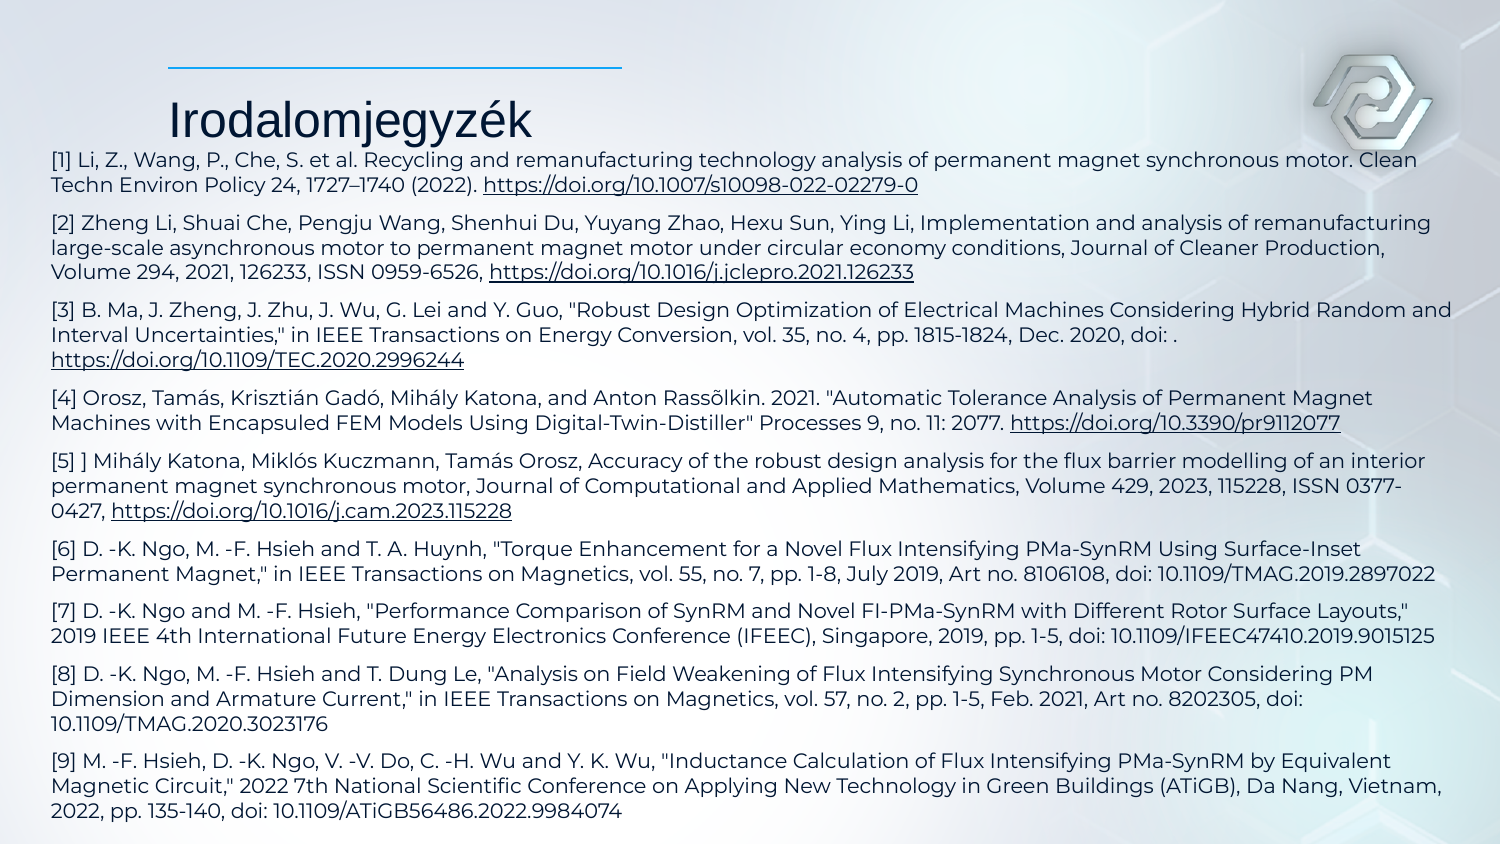

# Irodalomjegyzék
[1] Li, Z., Wang, P., Che, S. et al. Recycling and remanufacturing technology analysis of permanent magnet synchronous motor. Clean Techn Environ Policy 24, 1727–1740 (2022). https://doi.org/10.1007/s10098-022-02279-0
[2] Zheng Li, Shuai Che, Pengju Wang, Shenhui Du, Yuyang Zhao, Hexu Sun, Ying Li, Implementation and analysis of remanufacturing large-scale asynchronous motor to permanent magnet motor under circular economy conditions, Journal of Cleaner Production, Volume 294, 2021, 126233, ISSN 0959-6526, https://doi.org/10.1016/j.jclepro.2021.126233
[3] B. Ma, J. Zheng, J. Zhu, J. Wu, G. Lei and Y. Guo, "Robust Design Optimization of Electrical Machines Considering Hybrid Random and Interval Uncertainties," in IEEE Transactions on Energy Conversion, vol. 35, no. 4, pp. 1815-1824, Dec. 2020, doi: . https://doi.org/10.1109/TEC.2020.2996244
[4] Orosz, Tamás, Krisztián Gadó, Mihály Katona, and Anton Rassõlkin. 2021. "Automatic Tolerance Analysis of Permanent Magnet Machines with Encapsuled FEM Models Using Digital-Twin-Distiller" Processes 9, no. 11: 2077. https://doi.org/10.3390/pr9112077
[5] ] Mihály Katona, Miklós Kuczmann, Tamás Orosz, Accuracy of the robust design analysis for the flux barrier modelling of an interior permanent magnet synchronous motor, Journal of Computational and Applied Mathematics, Volume 429, 2023, 115228, ISSN 0377-0427, https://doi.org/10.1016/j.cam.2023.115228
[6] D. -K. Ngo, M. -F. Hsieh and T. A. Huynh, "Torque Enhancement for a Novel Flux Intensifying PMa-SynRM Using Surface-Inset Permanent Magnet," in IEEE Transactions on Magnetics, vol. 55, no. 7, pp. 1-8, July 2019, Art no. 8106108, doi: 10.1109/TMAG.2019.2897022
[7] D. -K. Ngo and M. -F. Hsieh, "Performance Comparison of SynRM and Novel FI-PMa-SynRM with Different Rotor Surface Layouts," 2019 IEEE 4th International Future Energy Electronics Conference (IFEEC), Singapore, 2019, pp. 1-5, doi: 10.1109/IFEEC47410.2019.9015125
[8] D. -K. Ngo, M. -F. Hsieh and T. Dung Le, "Analysis on Field Weakening of Flux Intensifying Synchronous Motor Considering PM Dimension and Armature Current," in IEEE Transactions on Magnetics, vol. 57, no. 2, pp. 1-5, Feb. 2021, Art no. 8202305, doi: 10.1109/TMAG.2020.3023176
[9] M. -F. Hsieh, D. -K. Ngo, V. -V. Do, C. -H. Wu and Y. K. Wu, "Inductance Calculation of Flux Intensifying PMa-SynRM by Equivalent Magnetic Circuit," 2022 7th National Scientific Conference on Applying New Technology in Green Buildings (ATiGB), Da Nang, Vietnam, 2022, pp. 135-140, doi: 10.1109/ATiGB56486.2022.9984074